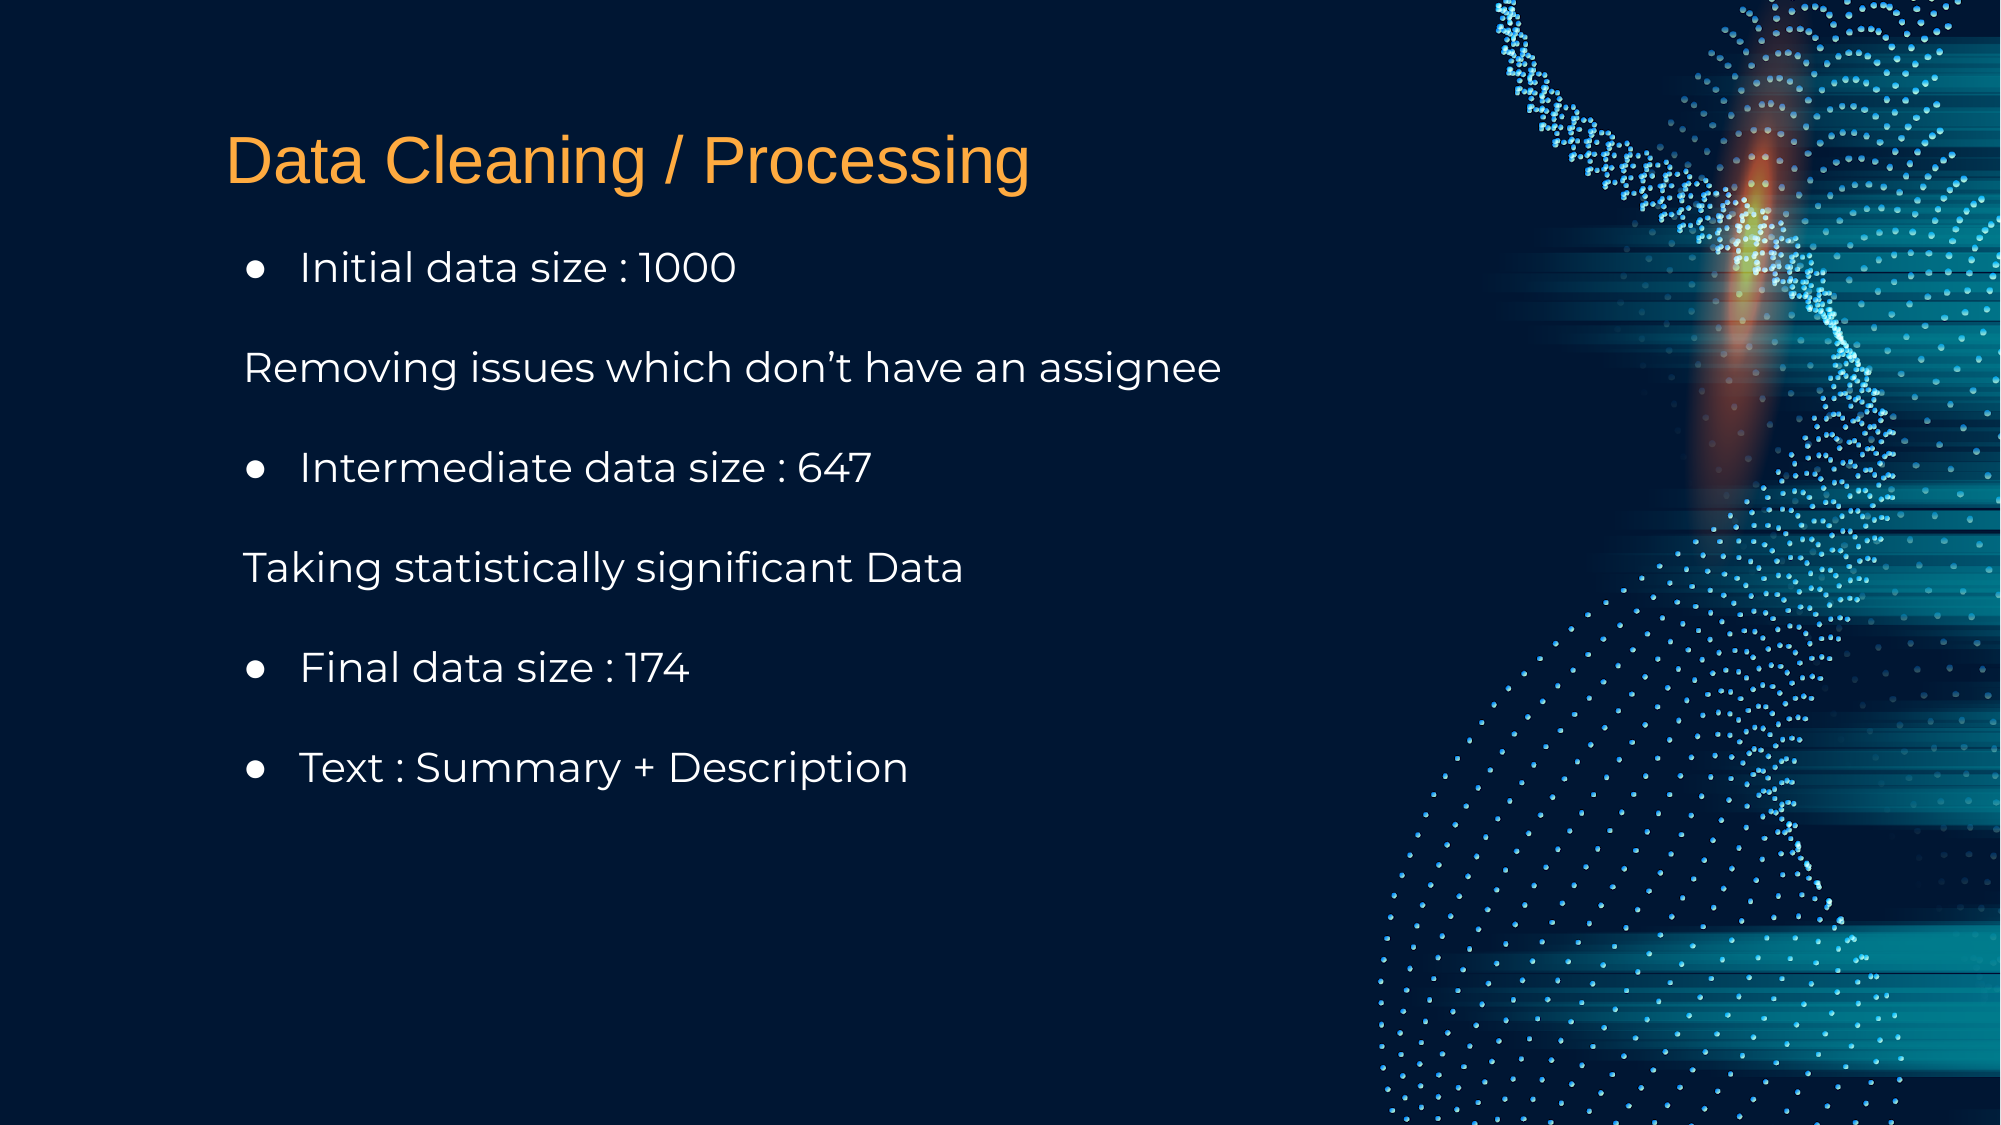

# Data Cleaning / Processing
Initial data size : 1000

Removing issues which don’t have an assignee

Intermediate data size : 647

Taking statistically significant Data

Final data size : 174

Text : Summary + Description